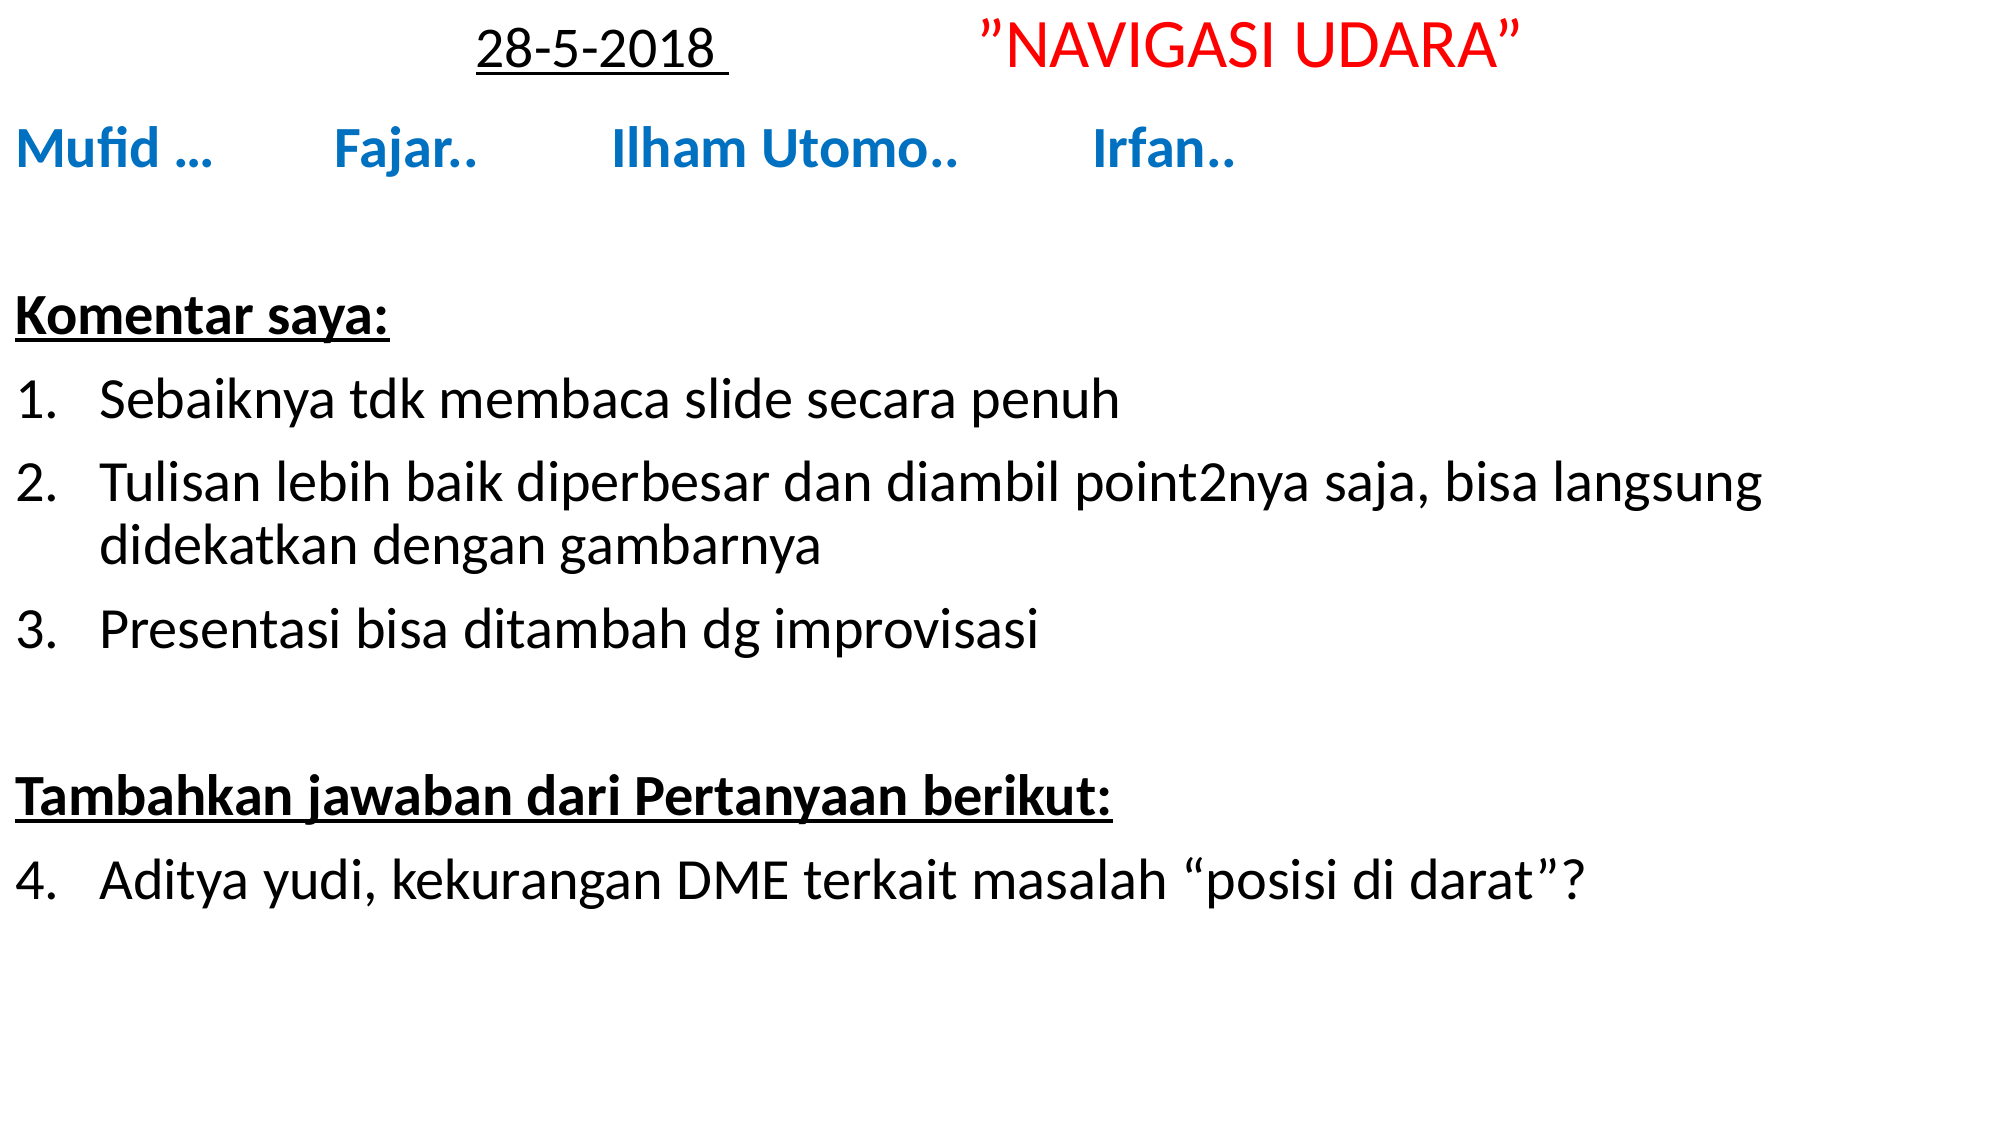

# 28-5-2018                    ”NAVIGASI UDARA”
Mufid …         Fajar..          Ilham Utomo..          Irfan..

Komentar saya:
Sebaiknya tdk membaca slide secara penuh
Tulisan lebih baik diperbesar dan diambil point2nya saja, bisa langsung didekatkan dengan gambarnya
Presentasi bisa ditambah dg improvisasi

Tambahkan jawaban dari Pertanyaan berikut:
Aditya yudi, kekurangan DME terkait masalah “posisi di darat”?